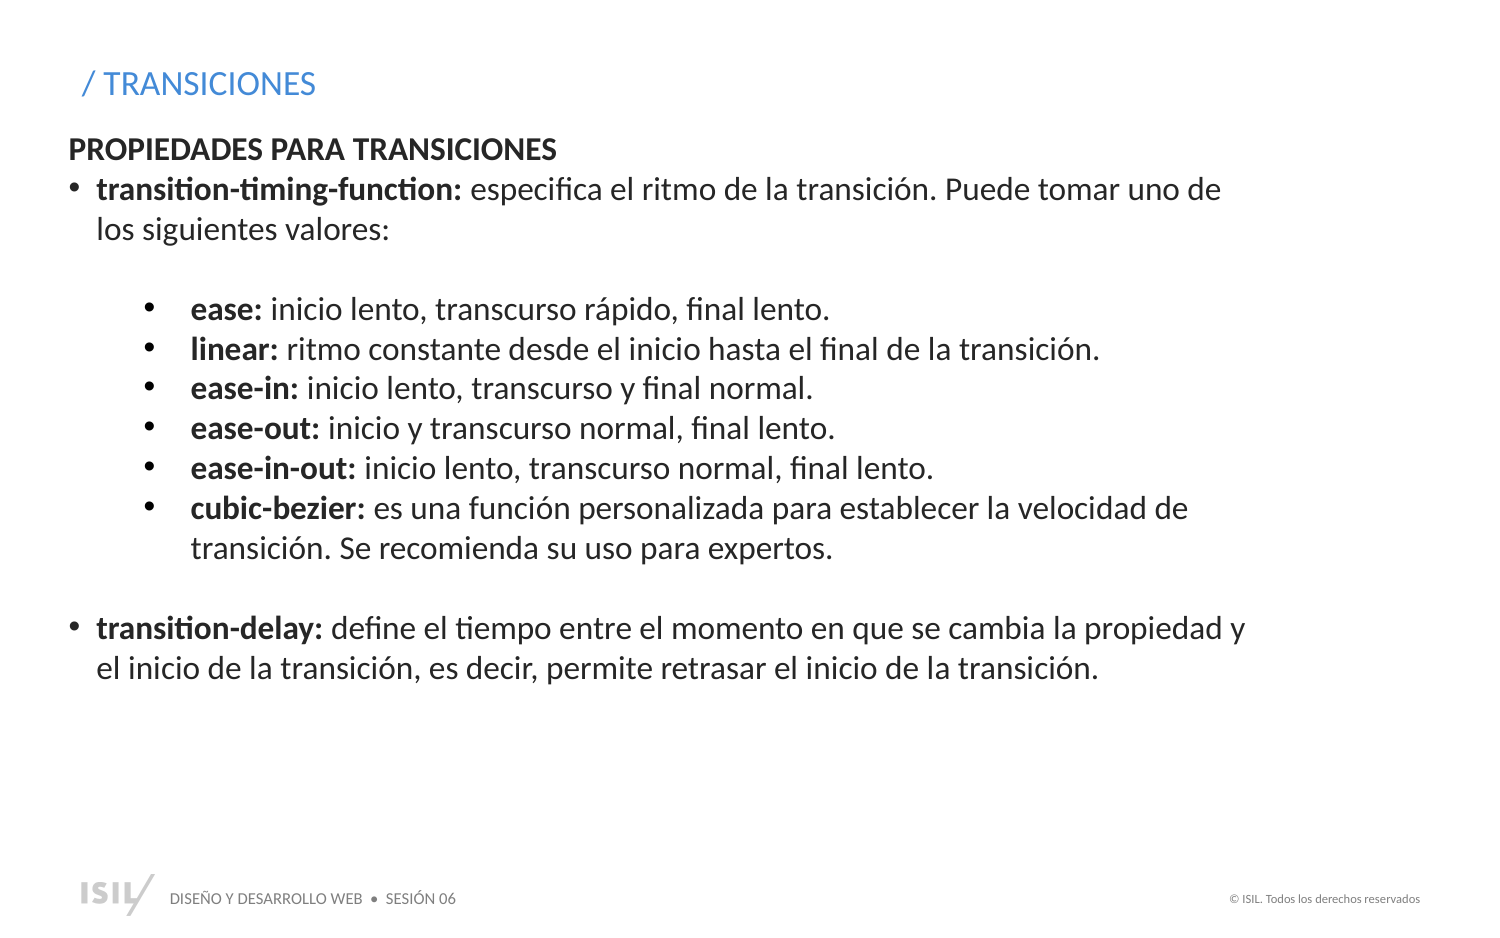

/ TRANSICIONES
PROPIEDADES PARA TRANSICIONES
transition-timing-function: especifica el ritmo de la transición. Puede tomar uno de los siguientes valores:

ease: inicio lento, transcurso rápido, final lento.
linear: ritmo constante desde el inicio hasta el final de la transición.
ease-in: inicio lento, transcurso y final normal.
ease-out: inicio y transcurso normal, final lento.
ease-in-out: inicio lento, transcurso normal, final lento.
cubic-bezier: es una función personalizada para establecer la velocidad de transición. Se recomienda su uso para expertos.

transition-delay: define el tiempo entre el momento en que se cambia la propiedad y el inicio de la transición, es decir, permite retrasar el inicio de la transición.